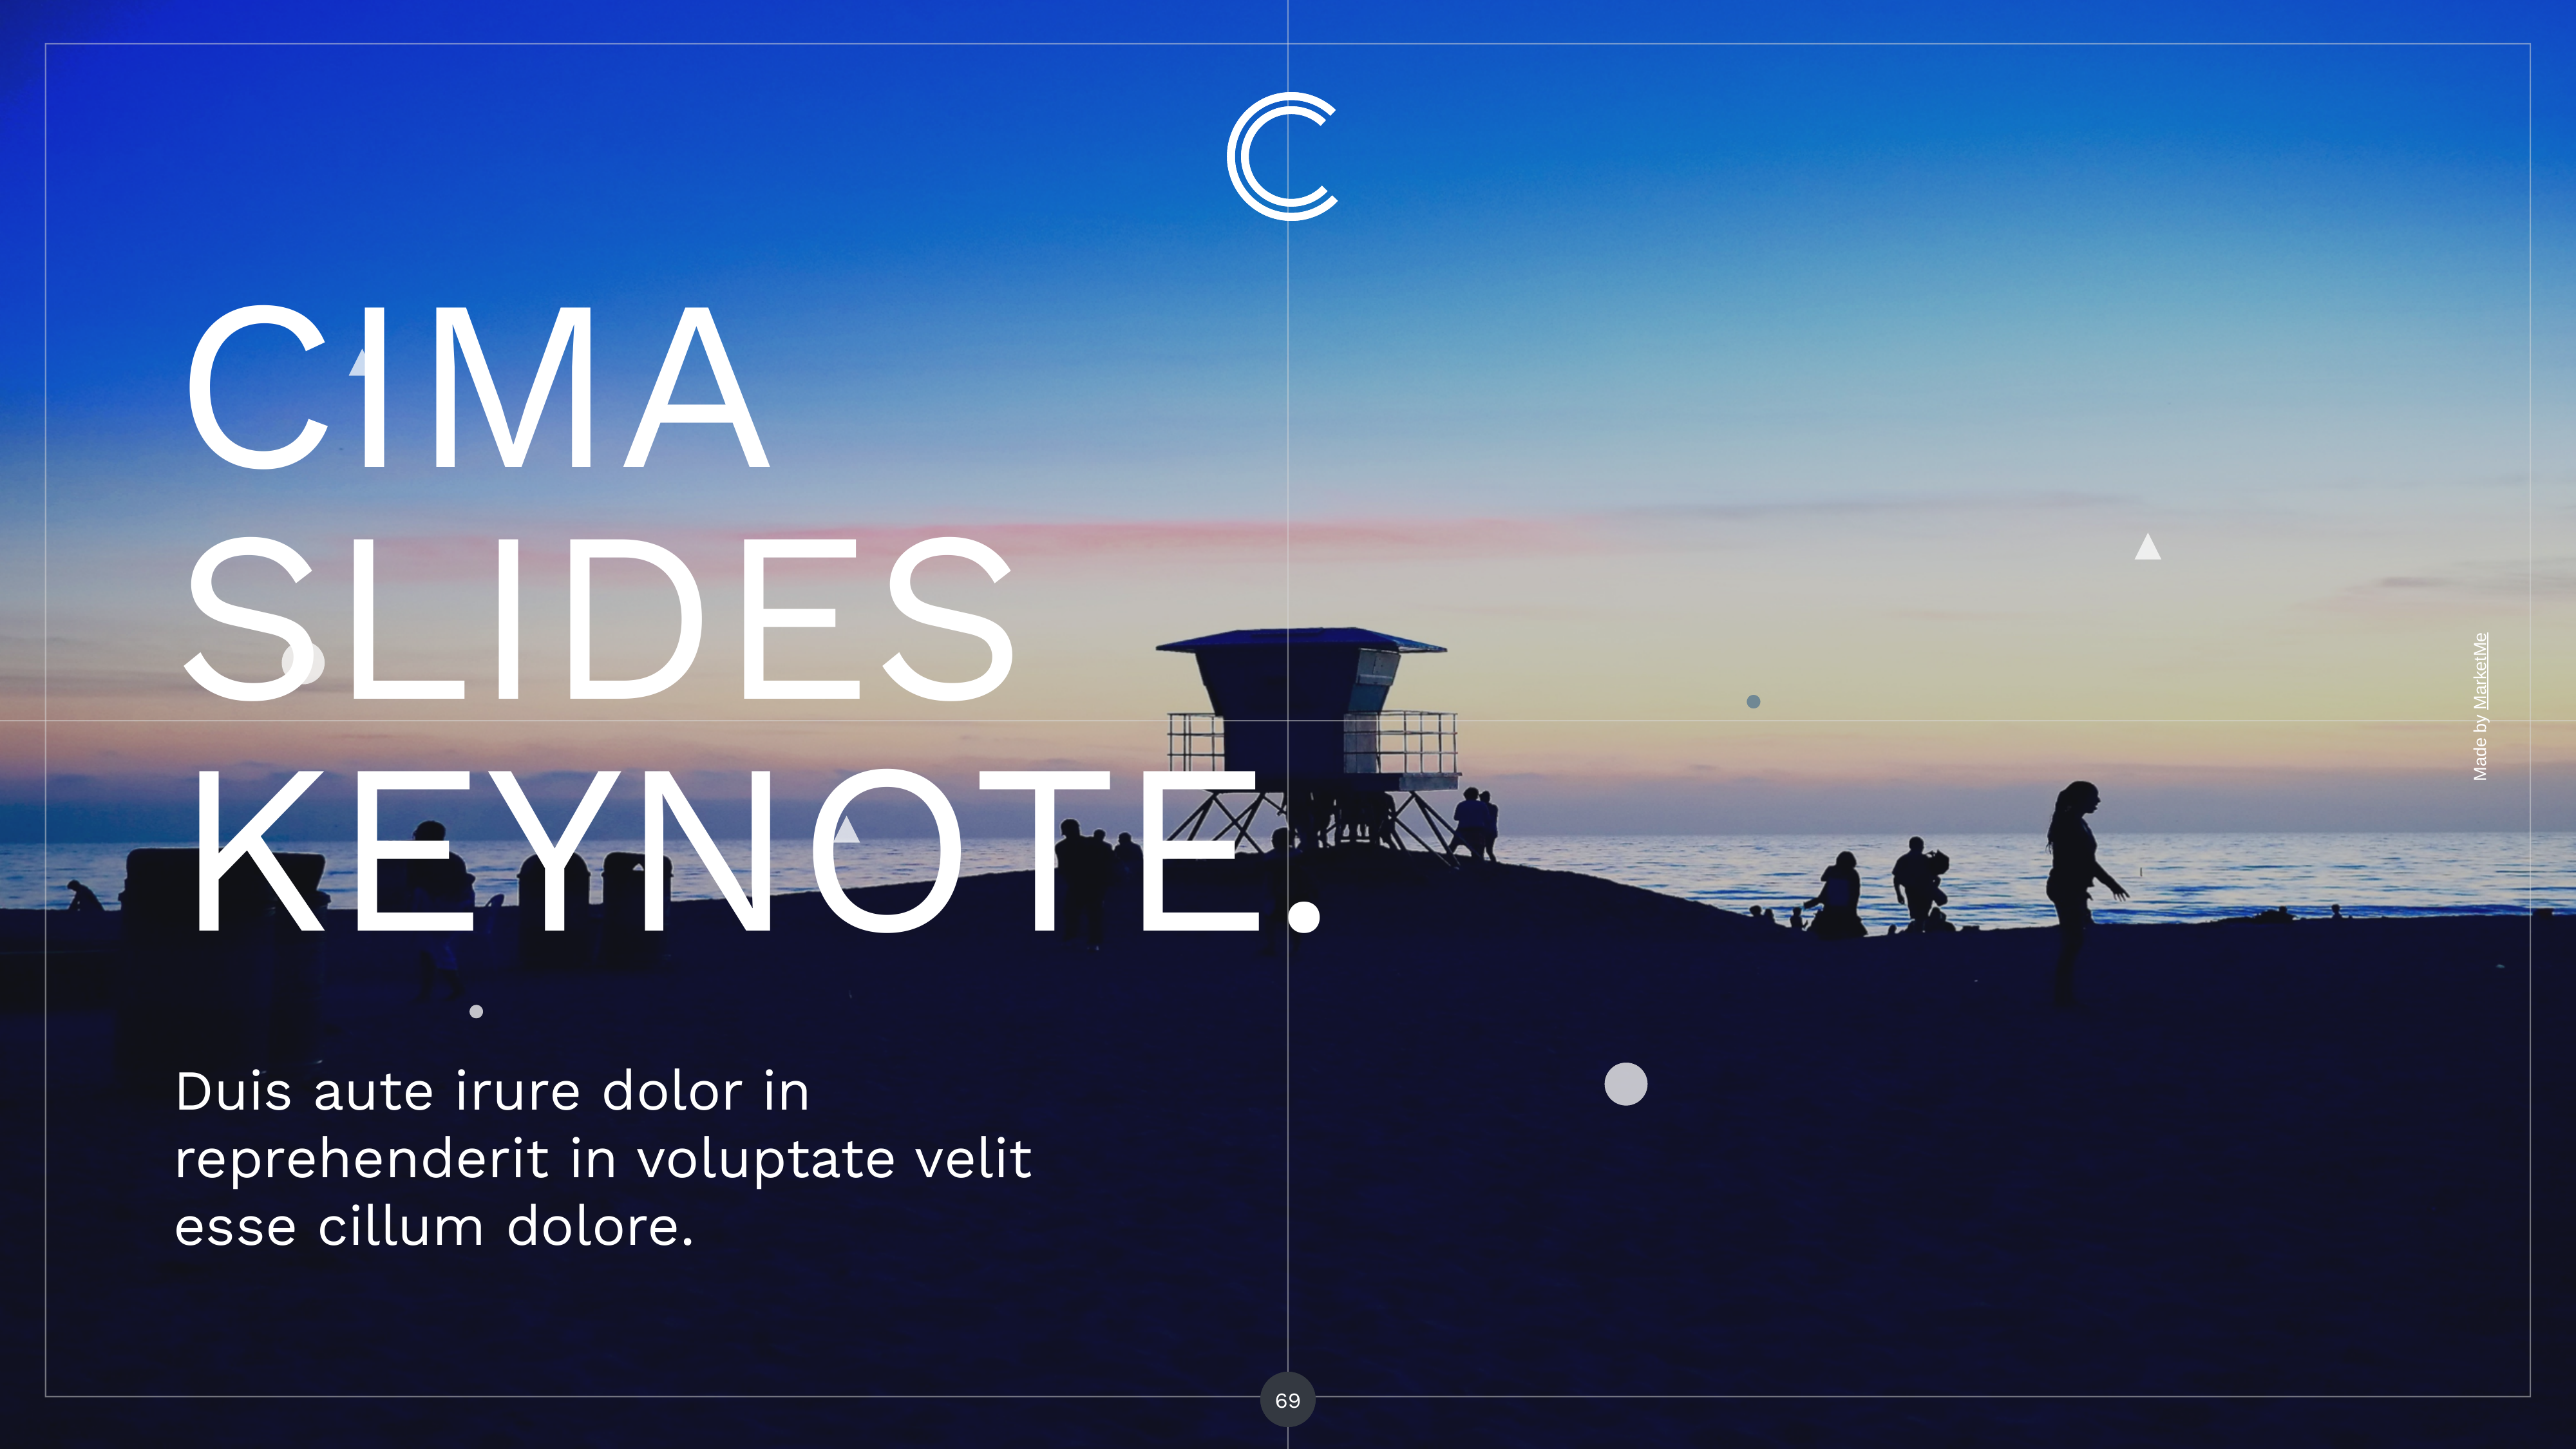

CIMA
SLIDES
KEYNOTE.

Made by MarketMe

Duis aute irure dolor in reprehenderit in voluptate velit esse cillum dolore.

69